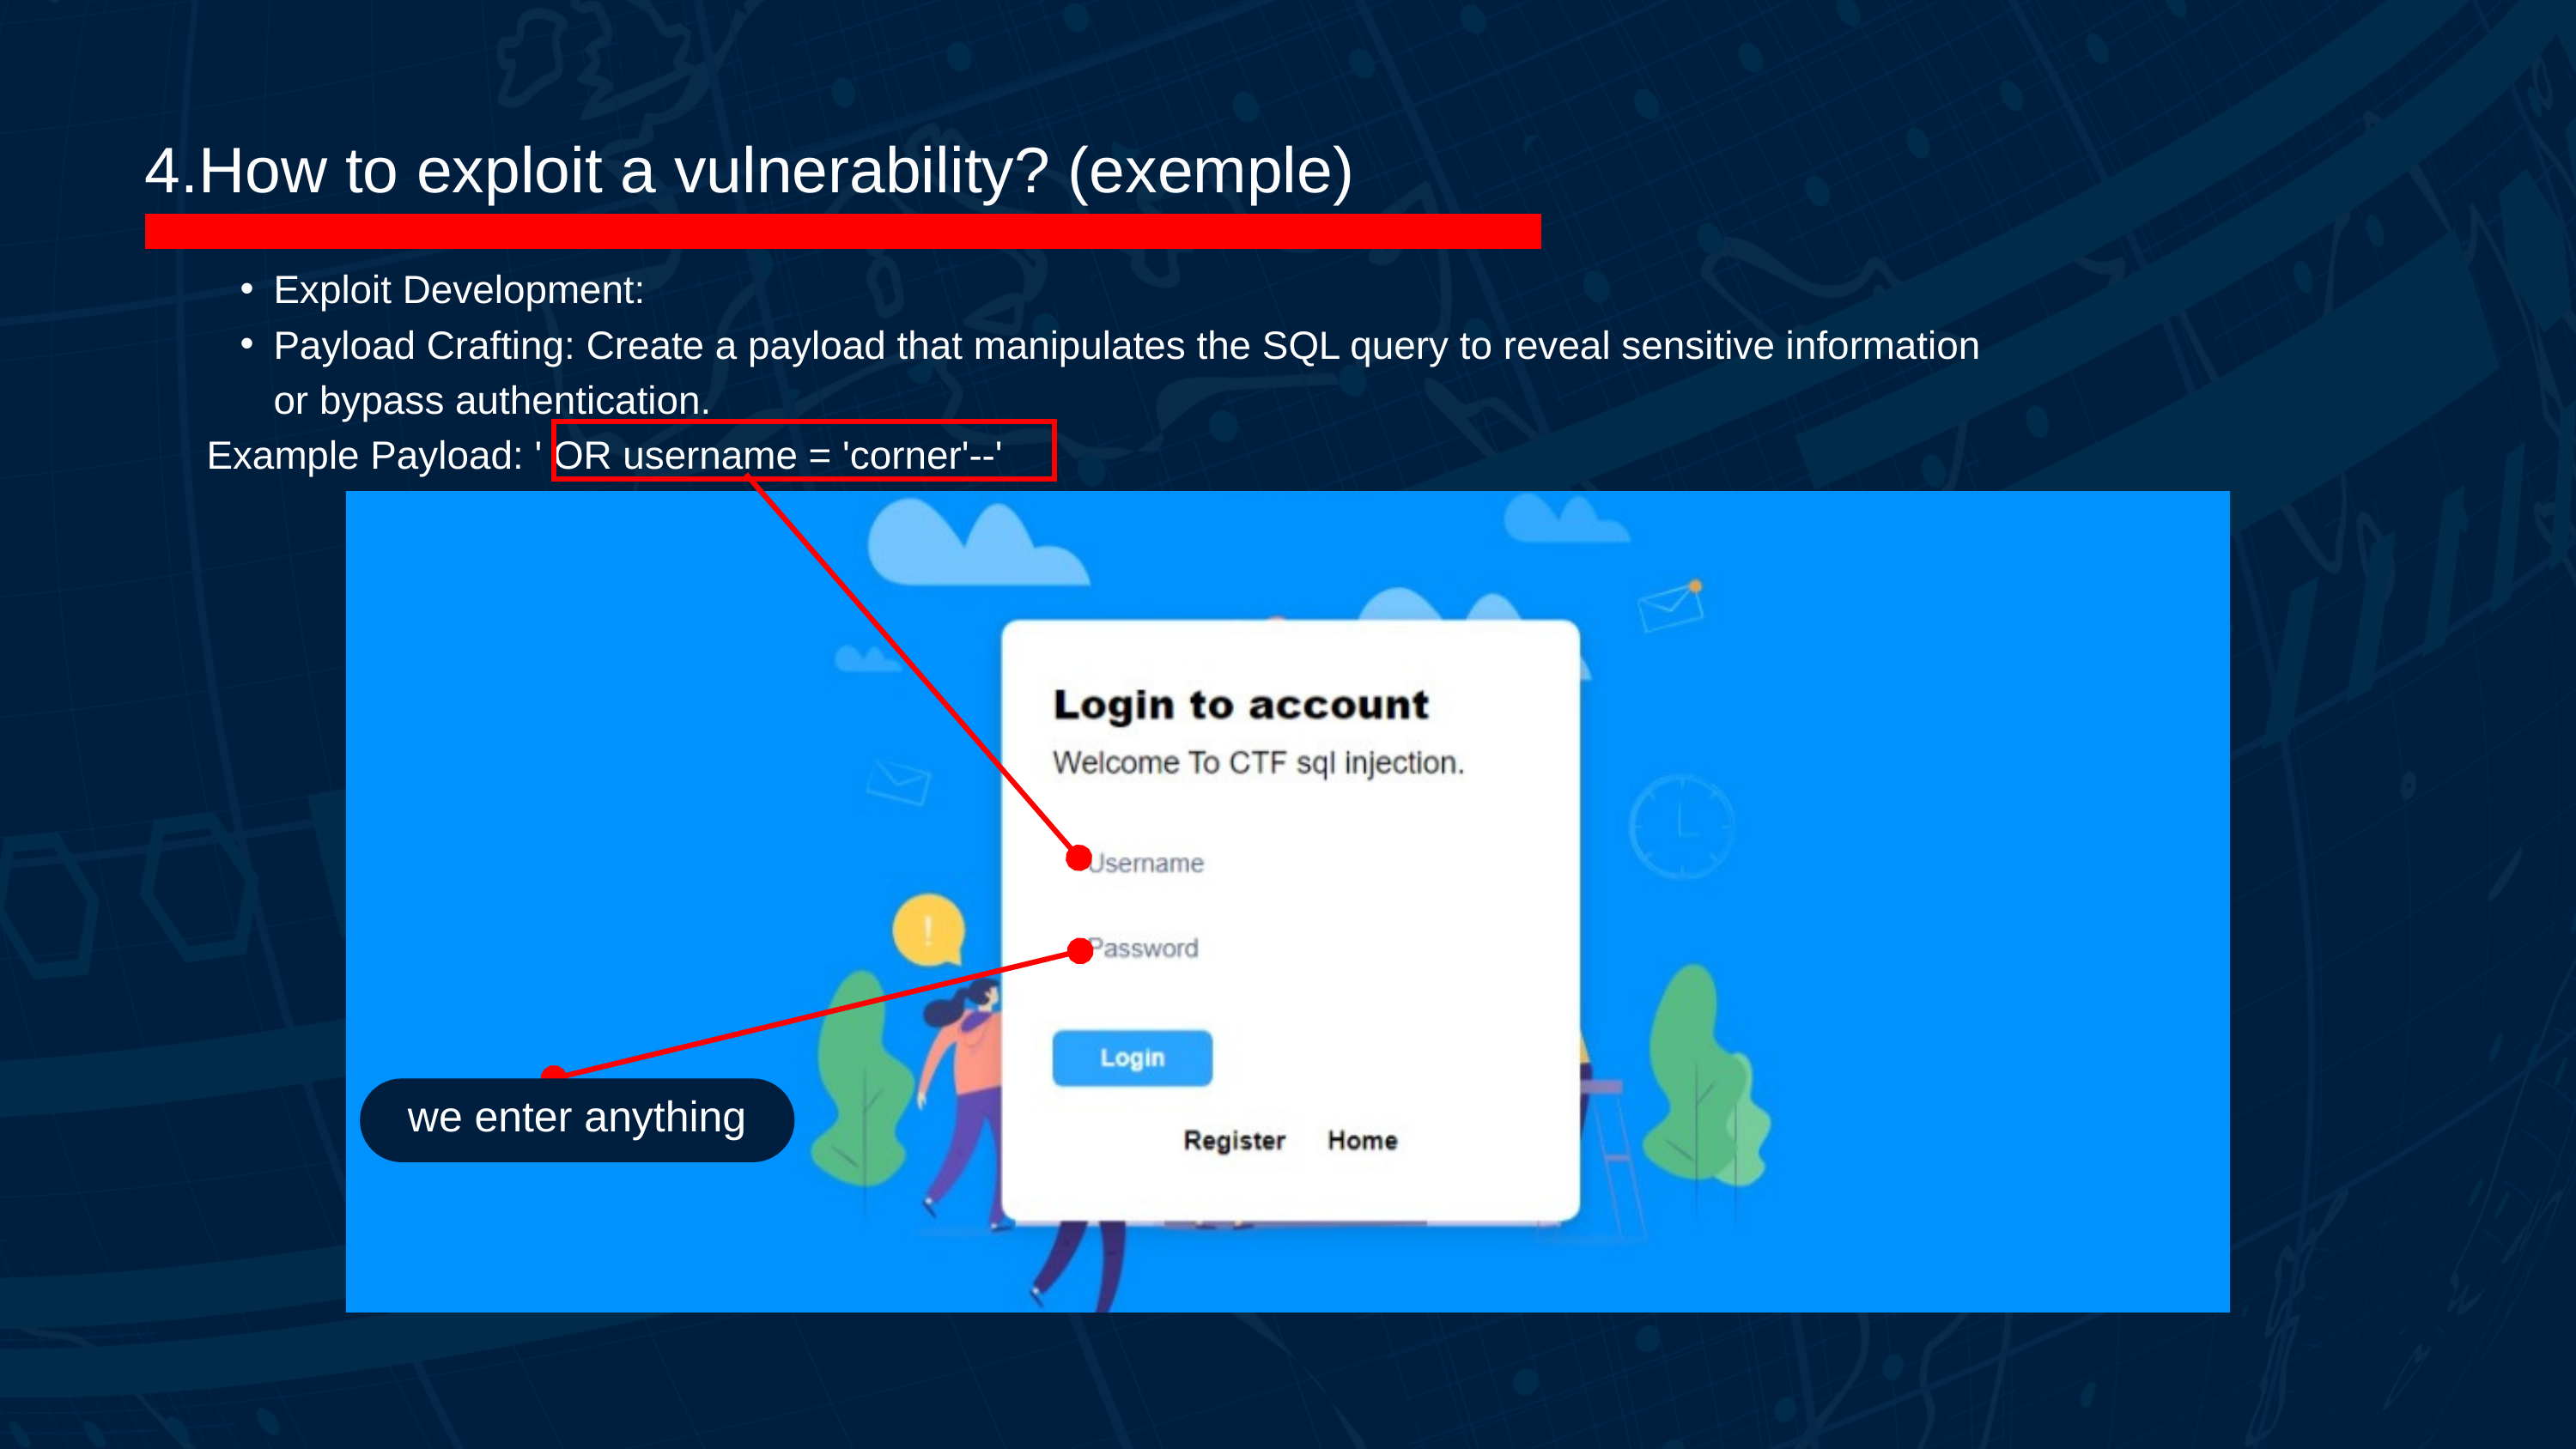

4.How to exploit a vulnerability? (exemple)

Exploit Development:
Payload Crafting: Create a payload that manipulates the SQL query to reveal sensitive information or bypass authentication.
Example Payload: ' OR username = 'corner'--'

we enter anything